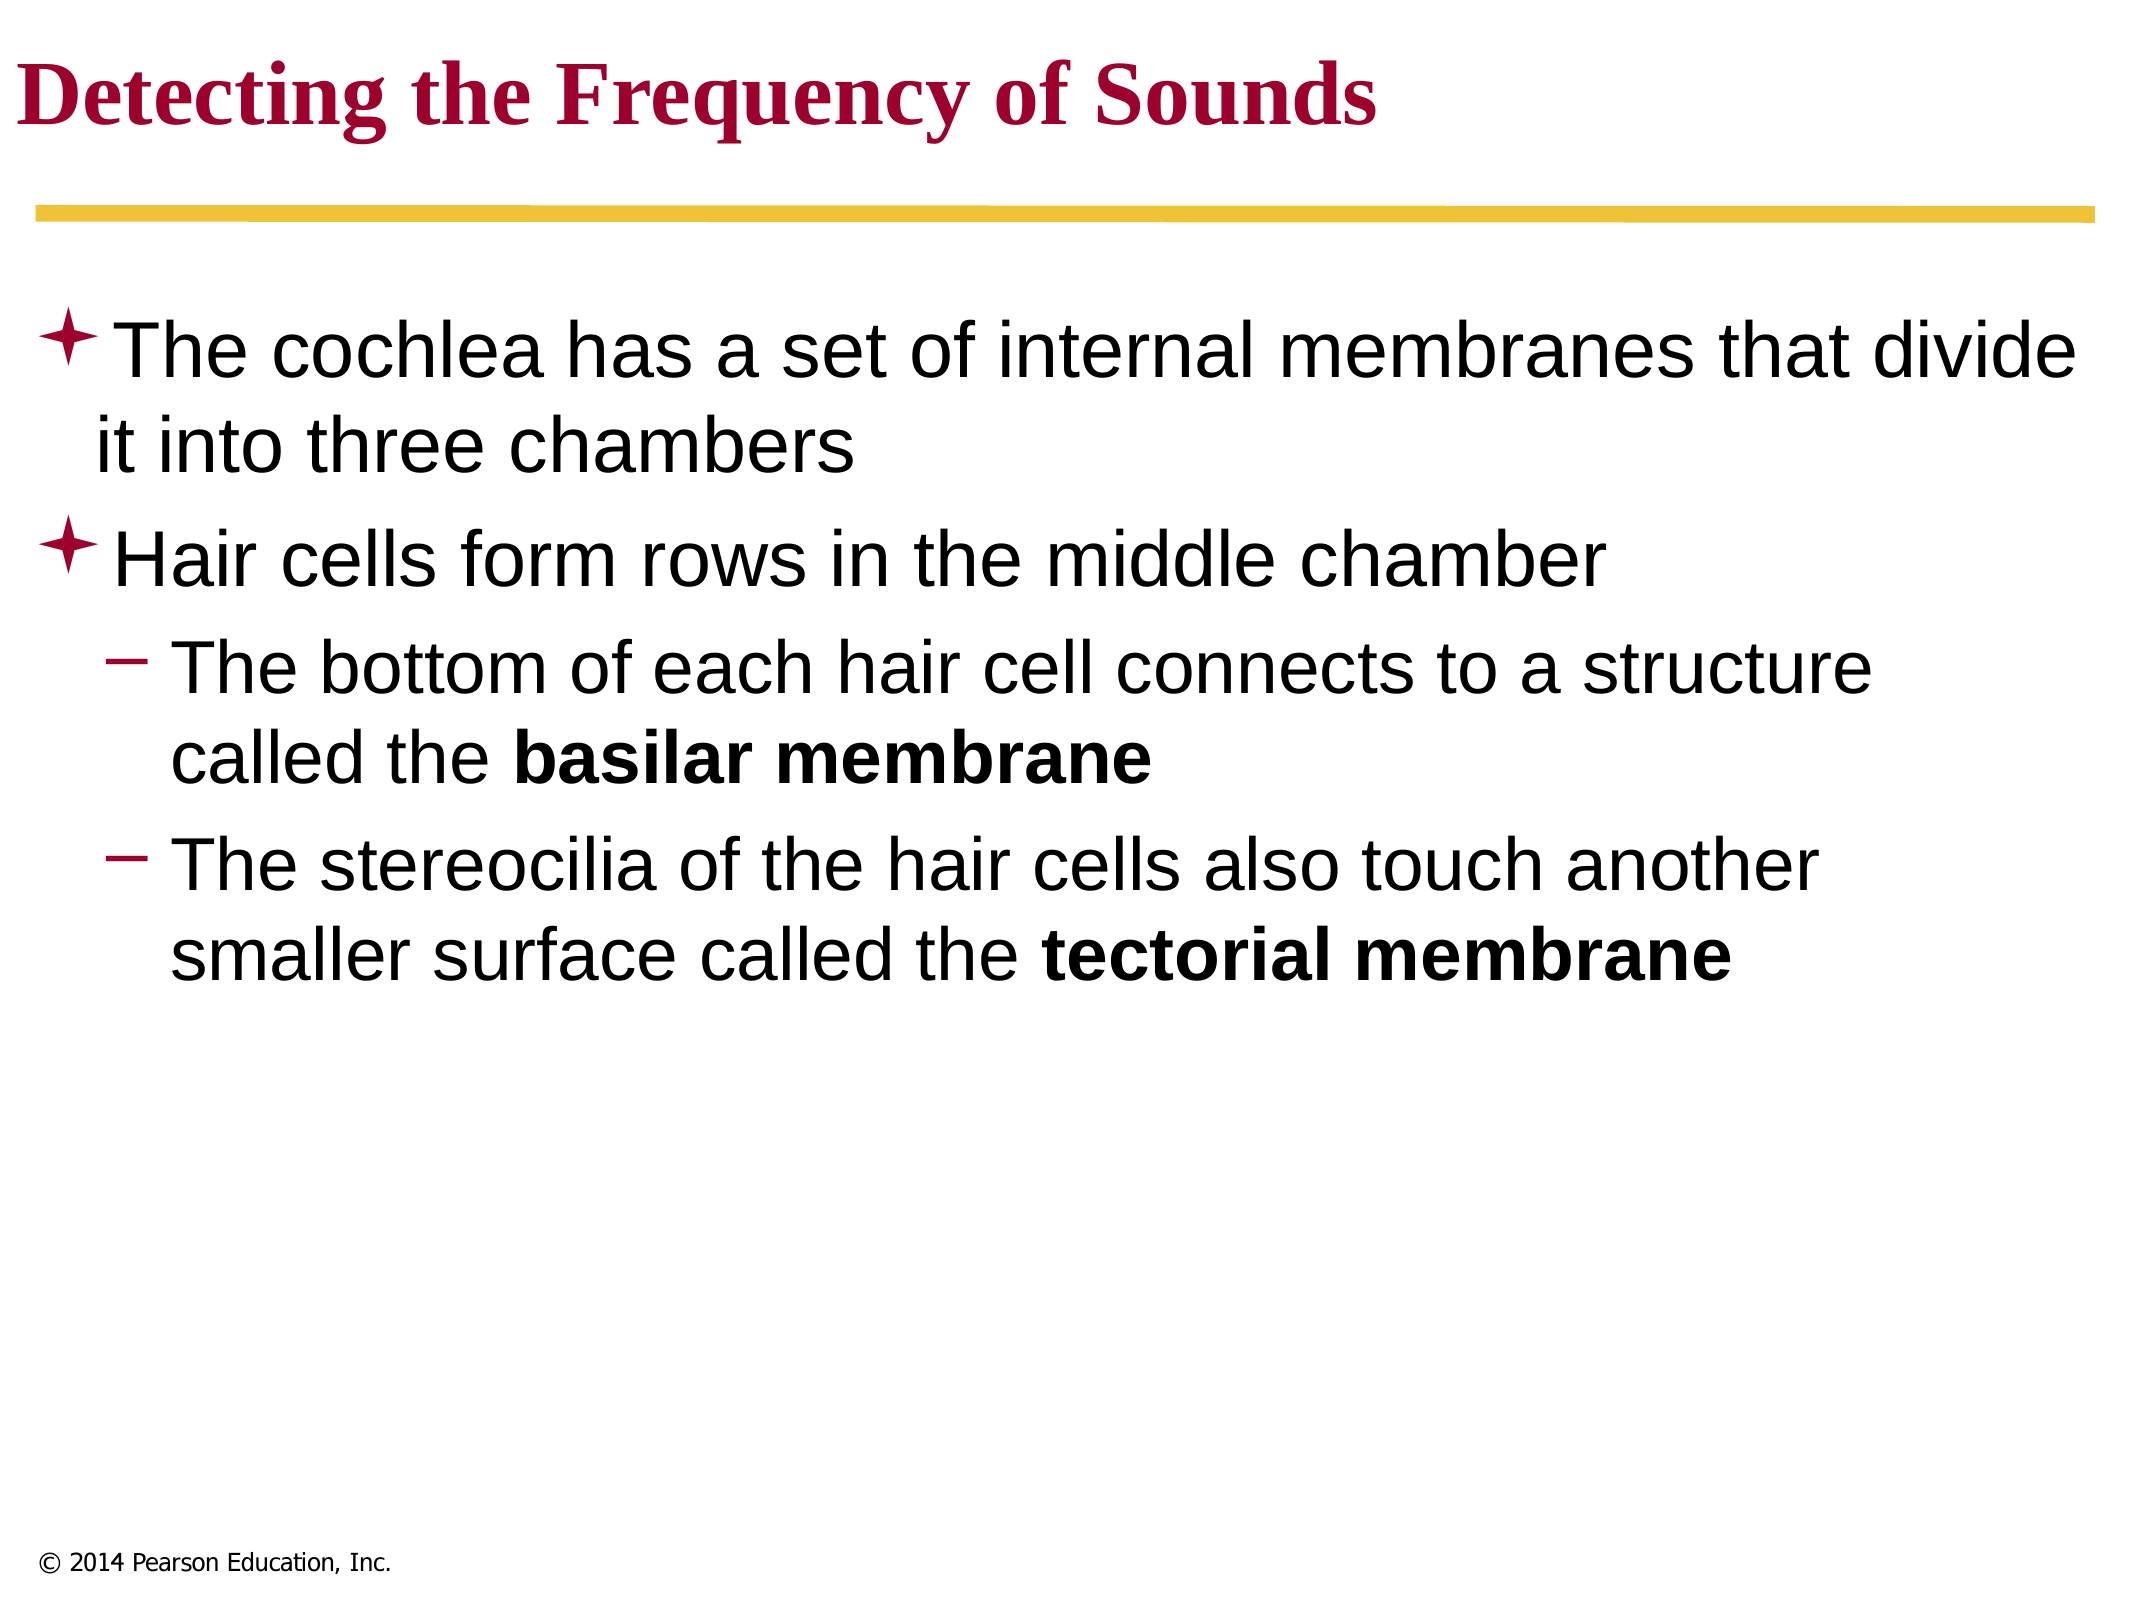

Detecting the Frequency of Sounds
The cochlea has a set of internal membranes that divide it into three chambers
Hair cells form rows in the middle chamber
The bottom of each hair cell connects to a structure called the basilar membrane
The stereocilia of the hair cells also touch another smaller surface called the tectorial membrane